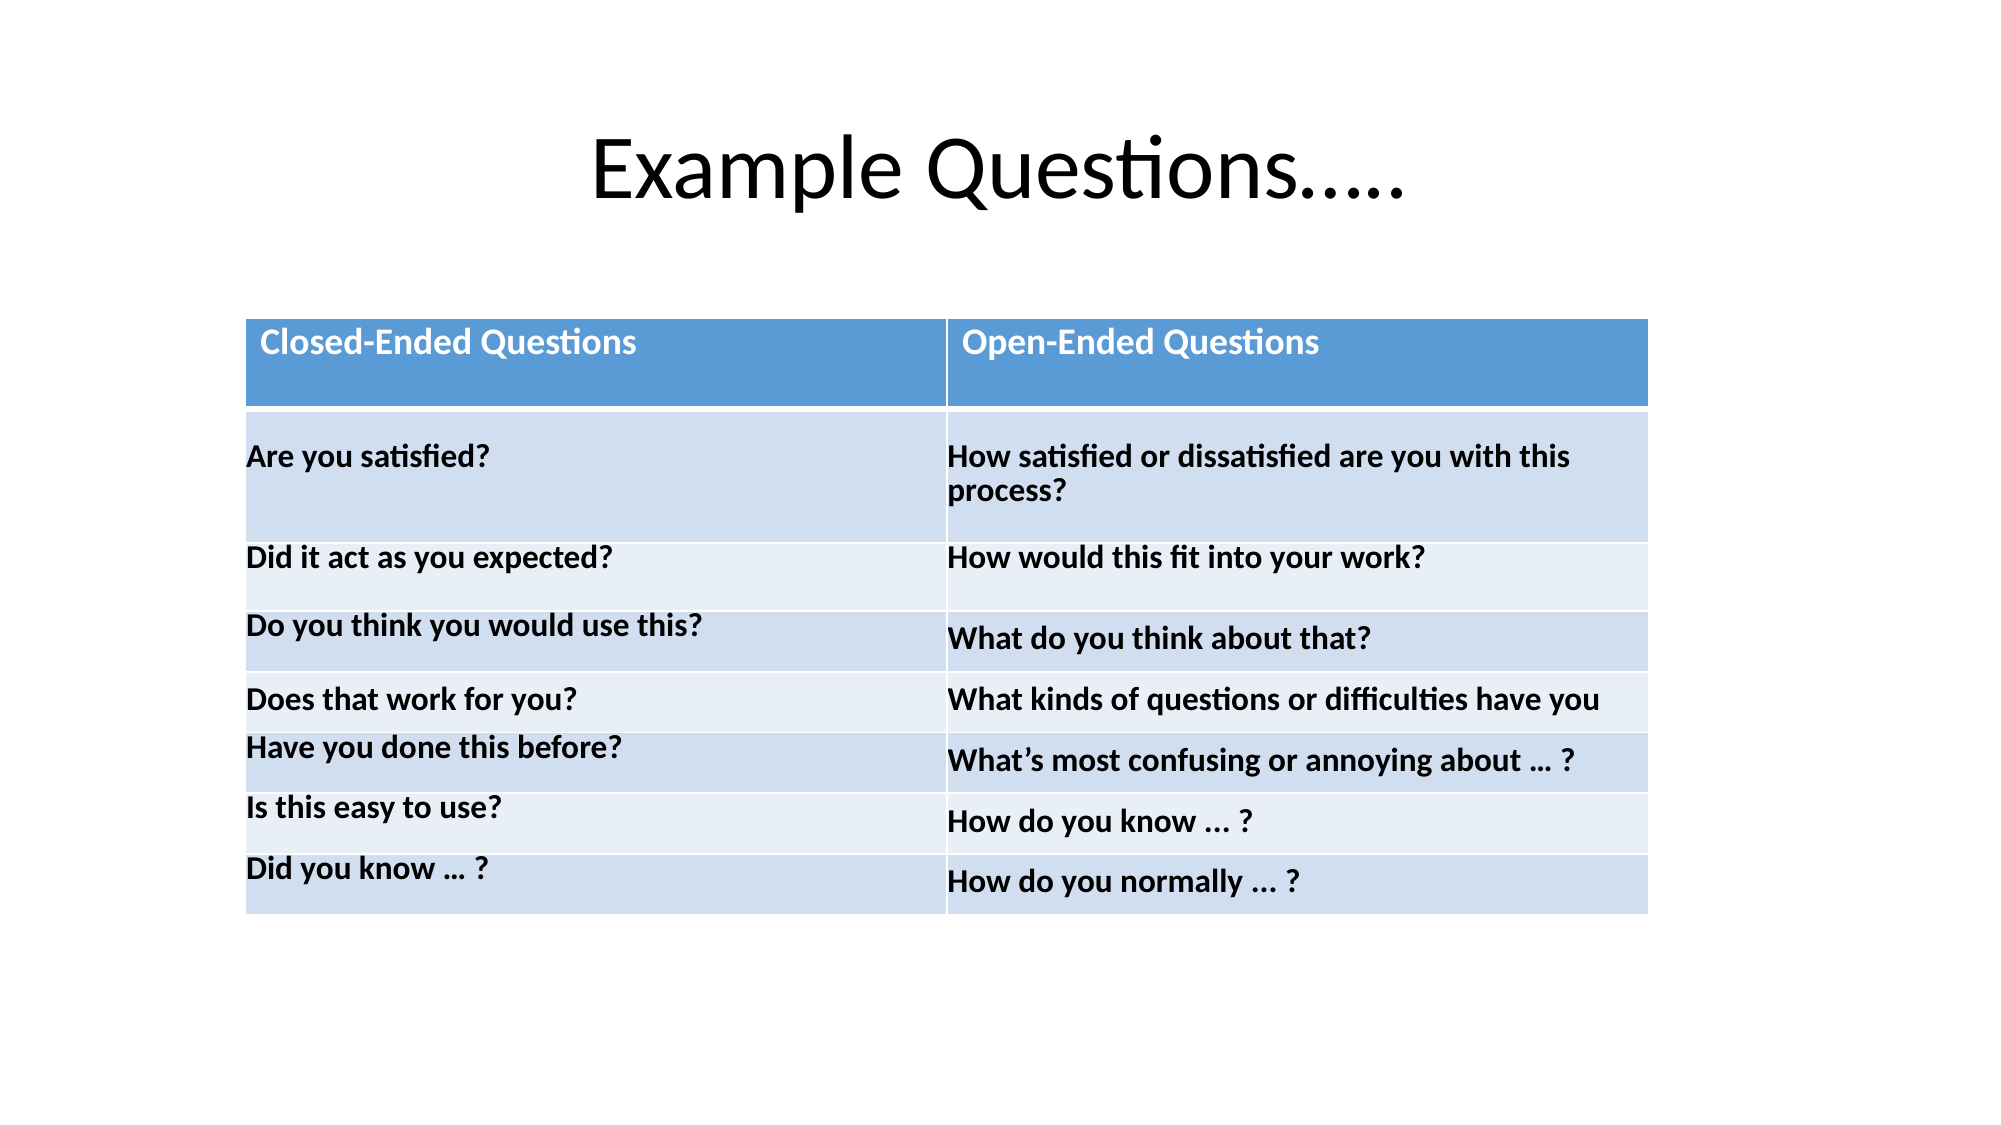

# Example Questions…..
| Closed-Ended Questions | Open-Ended Questions |
| --- | --- |
| Are you satisfied? | How satisfied or dissatisfied are you with this process? |
| Did it act as you expected? | How would this fit into your work? |
| Do you think you would use this? | What do you think about that? |
| Does that work for you? | What kinds of questions or difficulties have you |
| Have you done this before? | What’s most confusing or annoying about … ? |
| Is this easy to use? | How do you know ... ? |
| Did you know … ? | How do you normally ... ? |